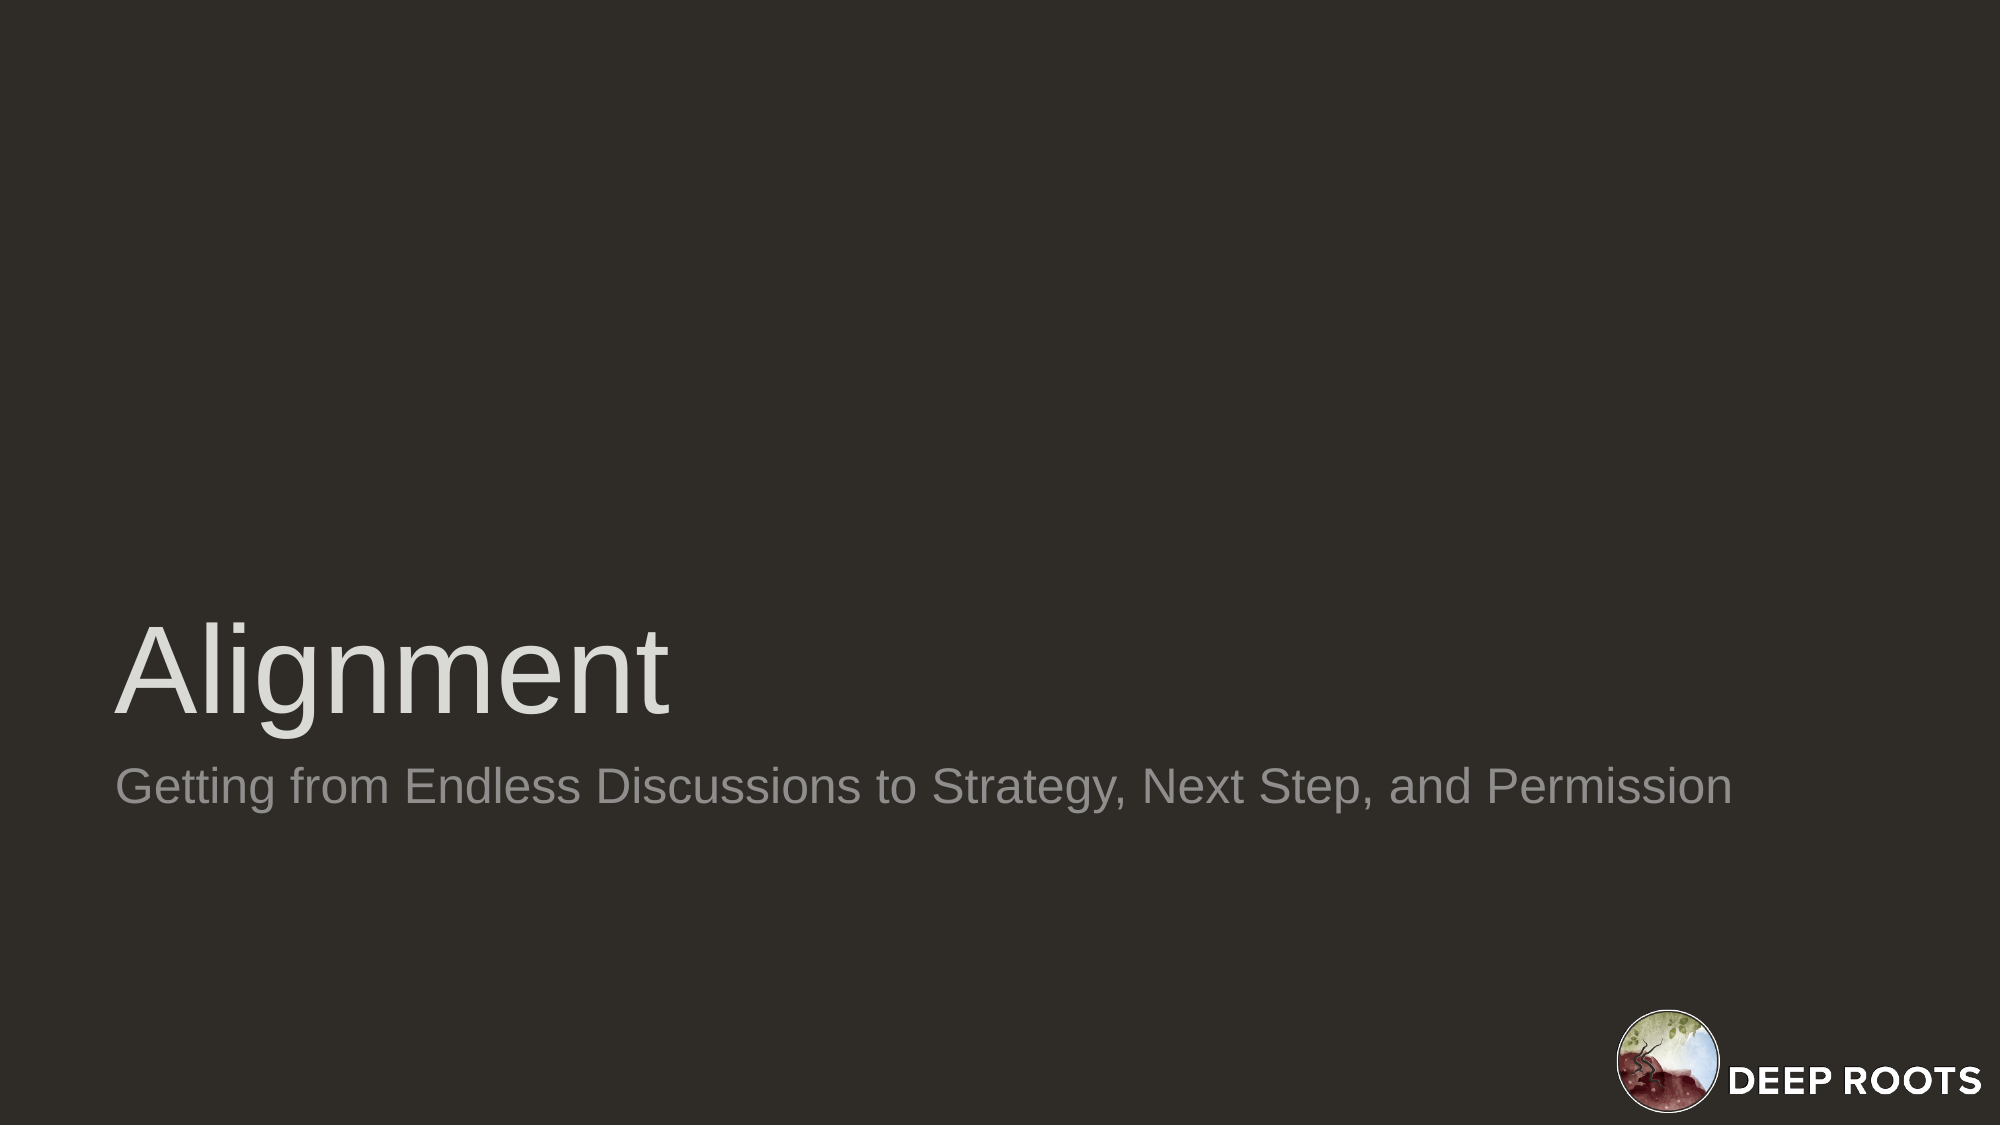

# Alignment
Getting from Endless Discussions to Strategy, Next Step, and Permission